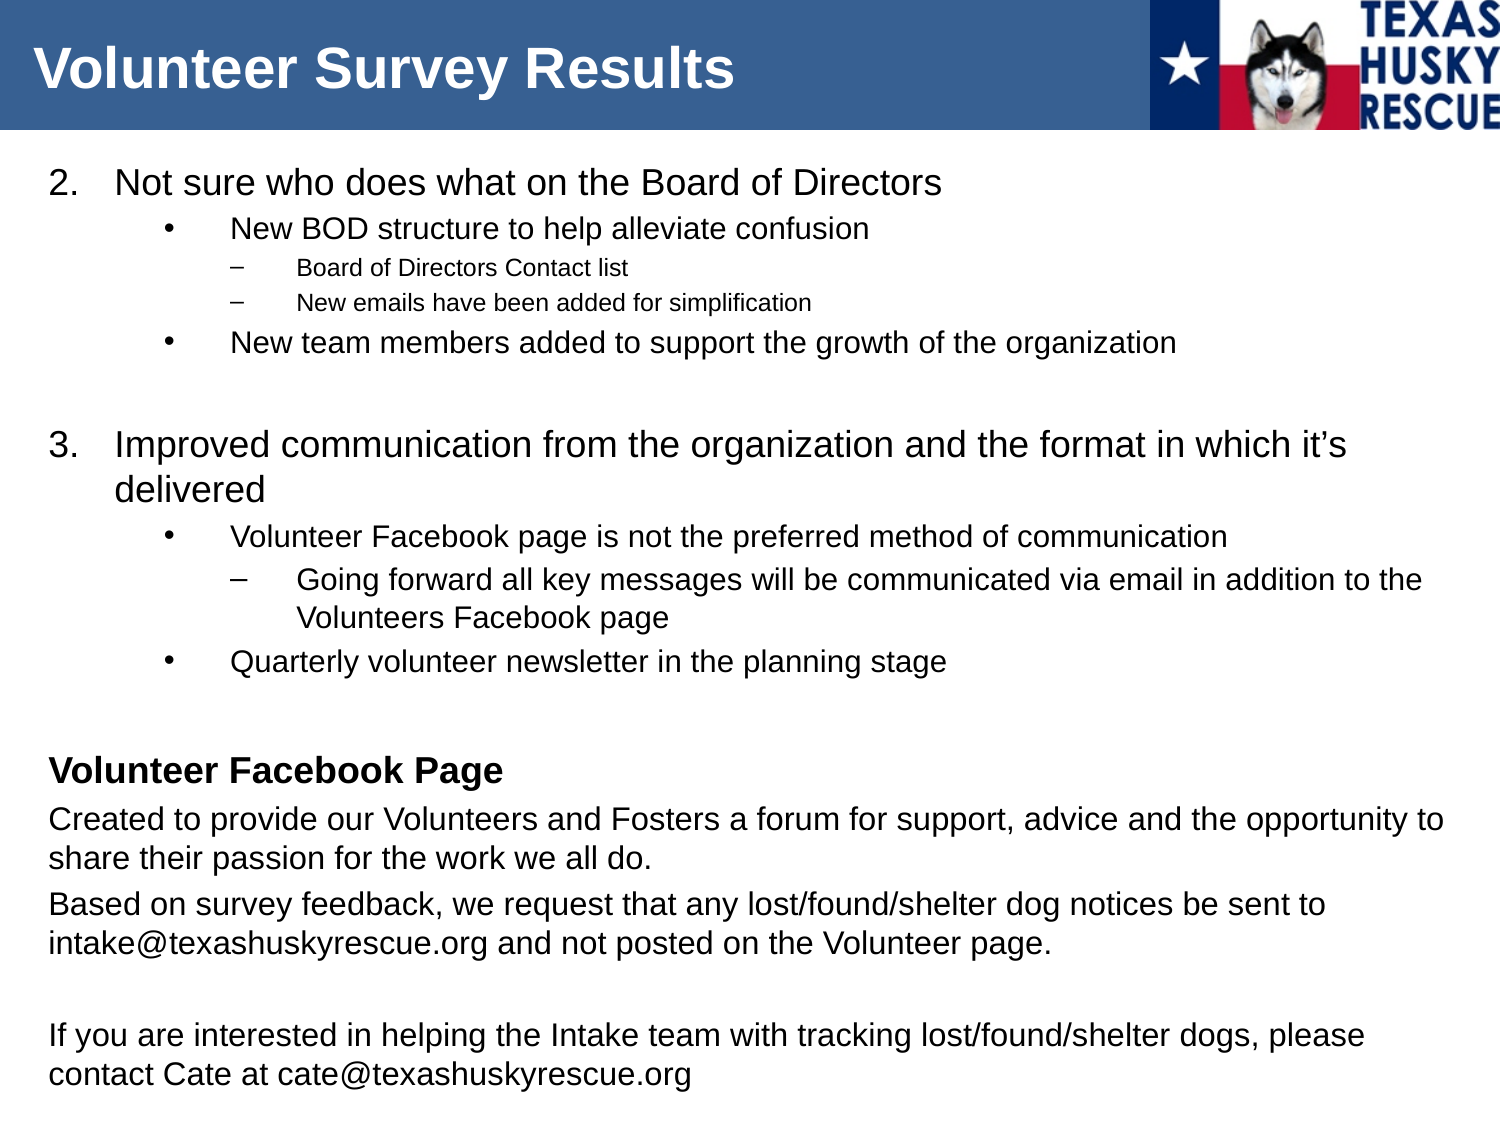

# Volunteer Survey Results
Not sure who does what on the Board of Directors
New BOD structure to help alleviate confusion
Board of Directors Contact list
New emails have been added for simplification
New team members added to support the growth of the organization

Improved communication from the organization and the format in which it’s delivered
Volunteer Facebook page is not the preferred method of communication
Going forward all key messages will be communicated via email in addition to the Volunteers Facebook page
Quarterly volunteer newsletter in the planning stage

Volunteer Facebook Page
Created to provide our Volunteers and Fosters a forum for support, advice and the opportunity to share their passion for the work we all do.
Based on survey feedback, we request that any lost/found/shelter dog notices be sent to intake@texashuskyrescue.org and not posted on the Volunteer page.

If you are interested in helping the Intake team with tracking lost/found/shelter dogs, please contact Cate at cate@texashuskyrescue.org